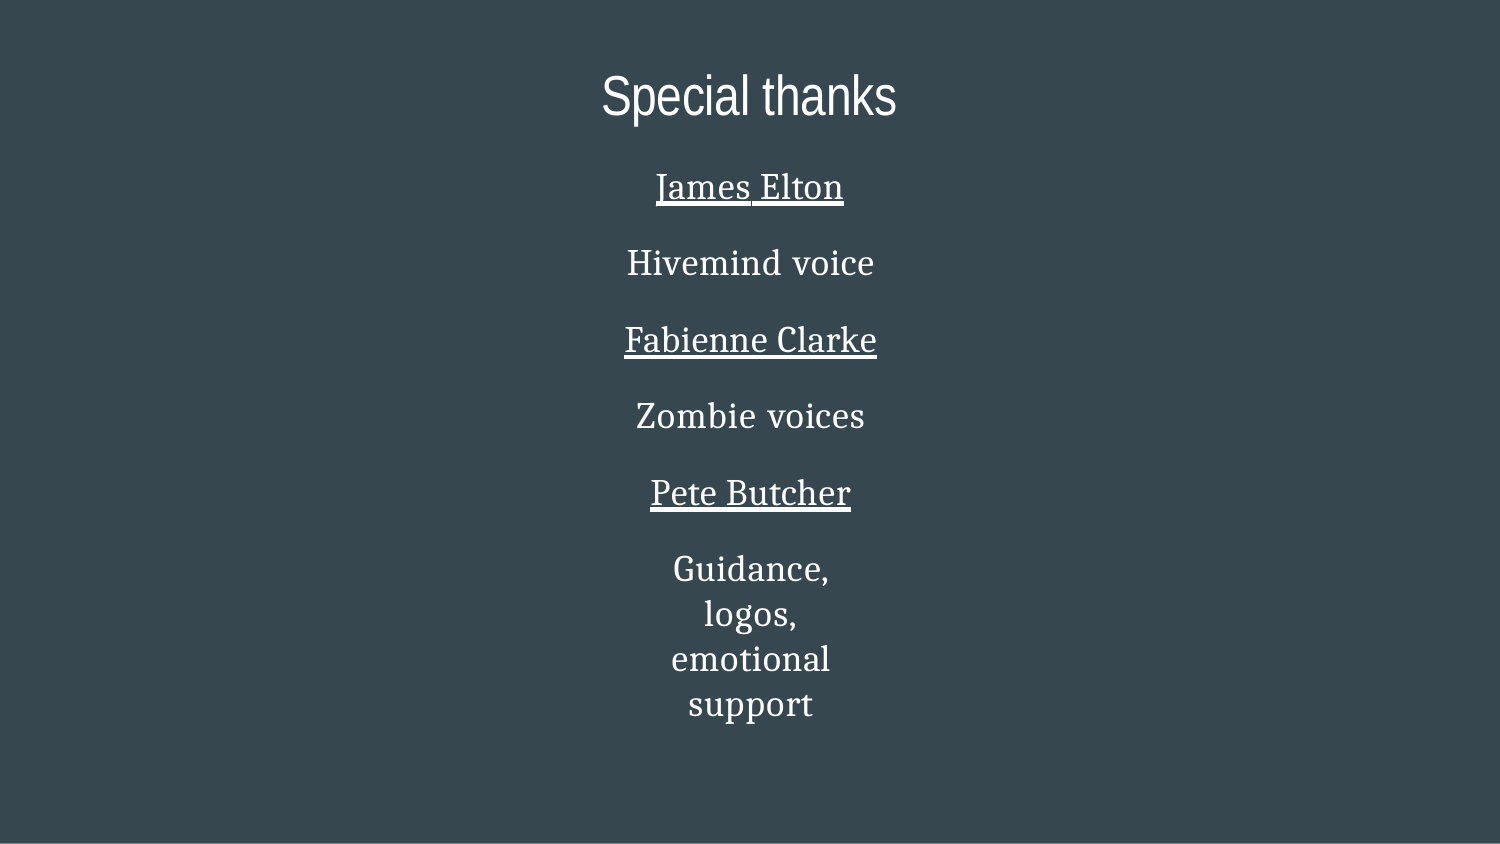

# Special thanks
James Elton
Hivemind voice Fabienne Clarke Zombie voices Pete Butcher
Guidance, logos, emotional support